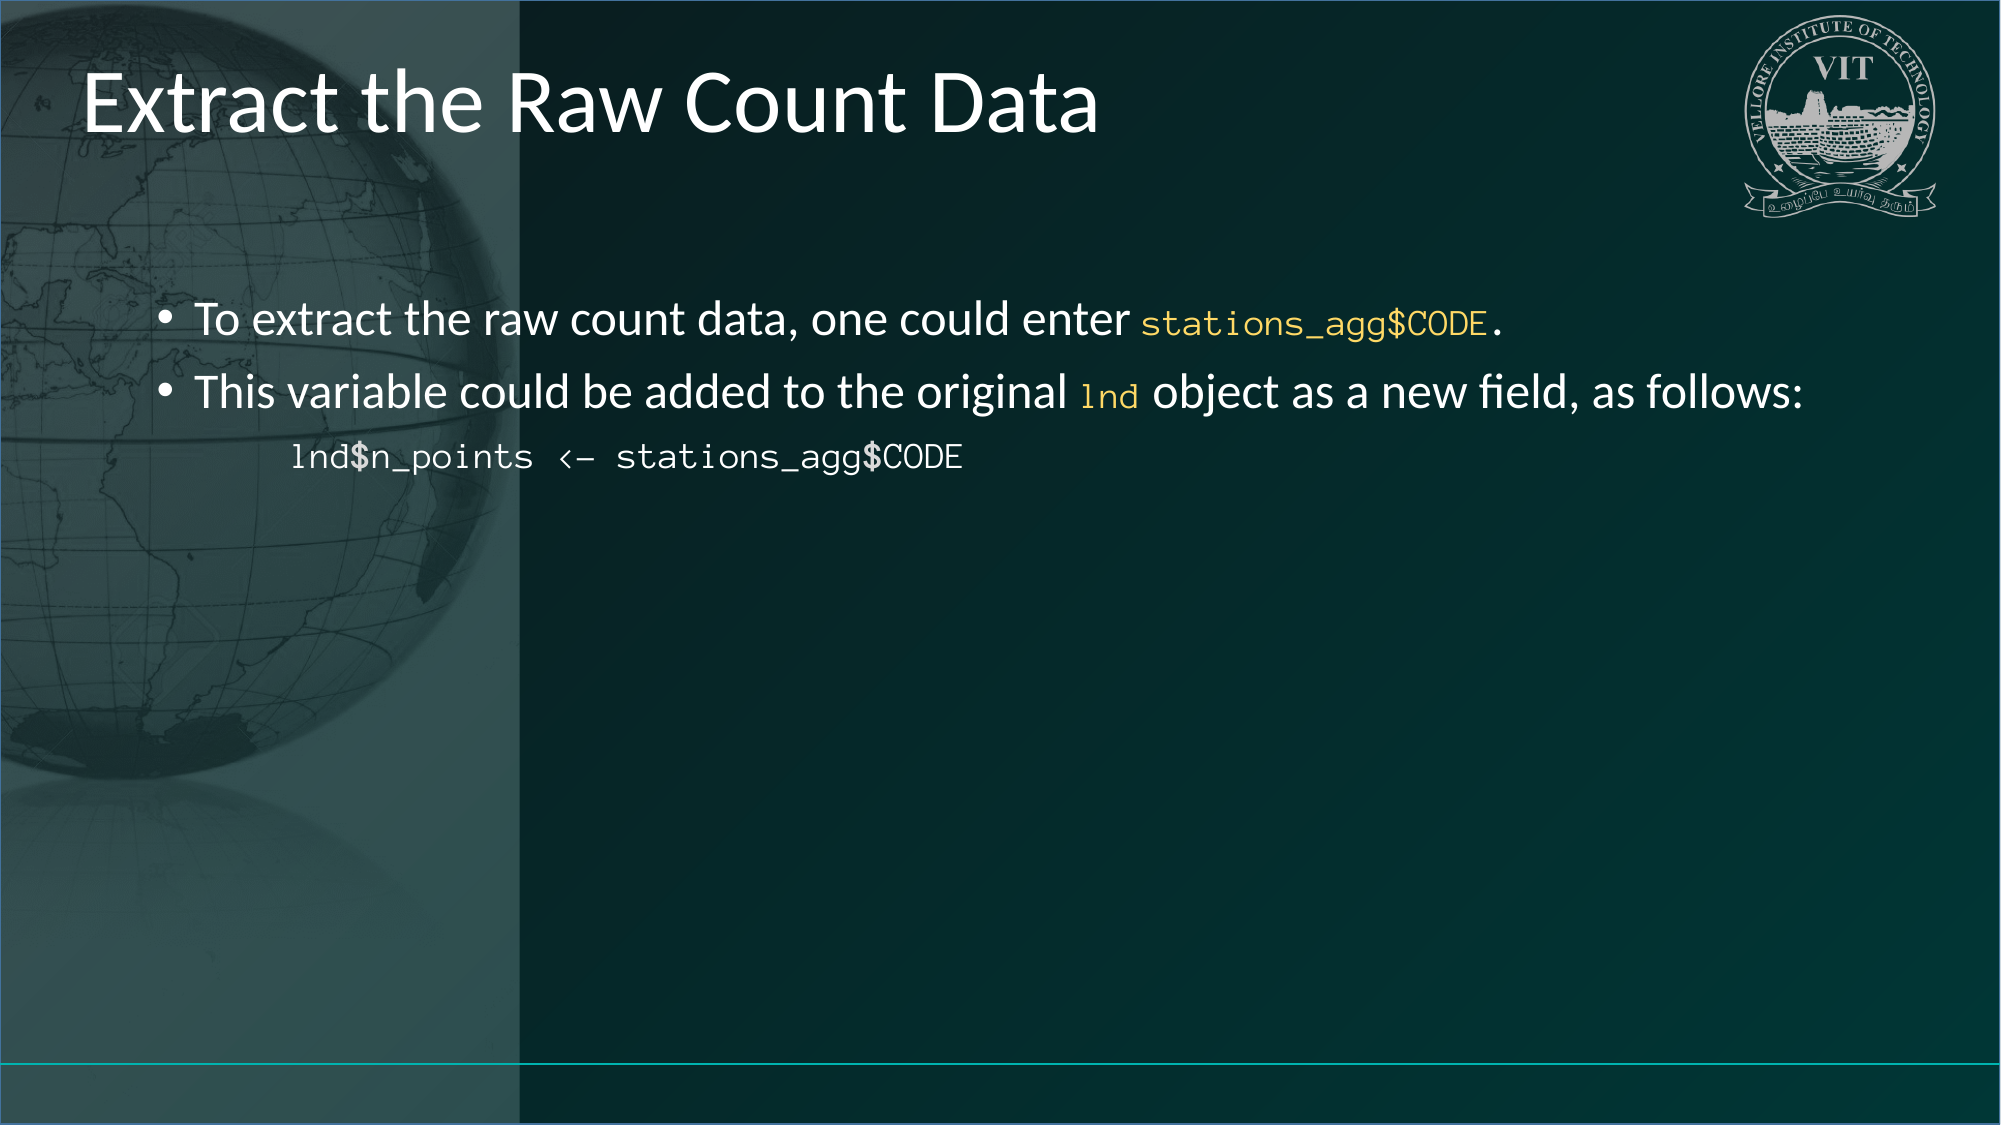

# Extract the Raw Count Data
To extract the raw count data, one could enter stations_agg$CODE.
This variable could be added to the original lnd object as a new field, as follows:
lnd$n_points <- stations_agg$CODE